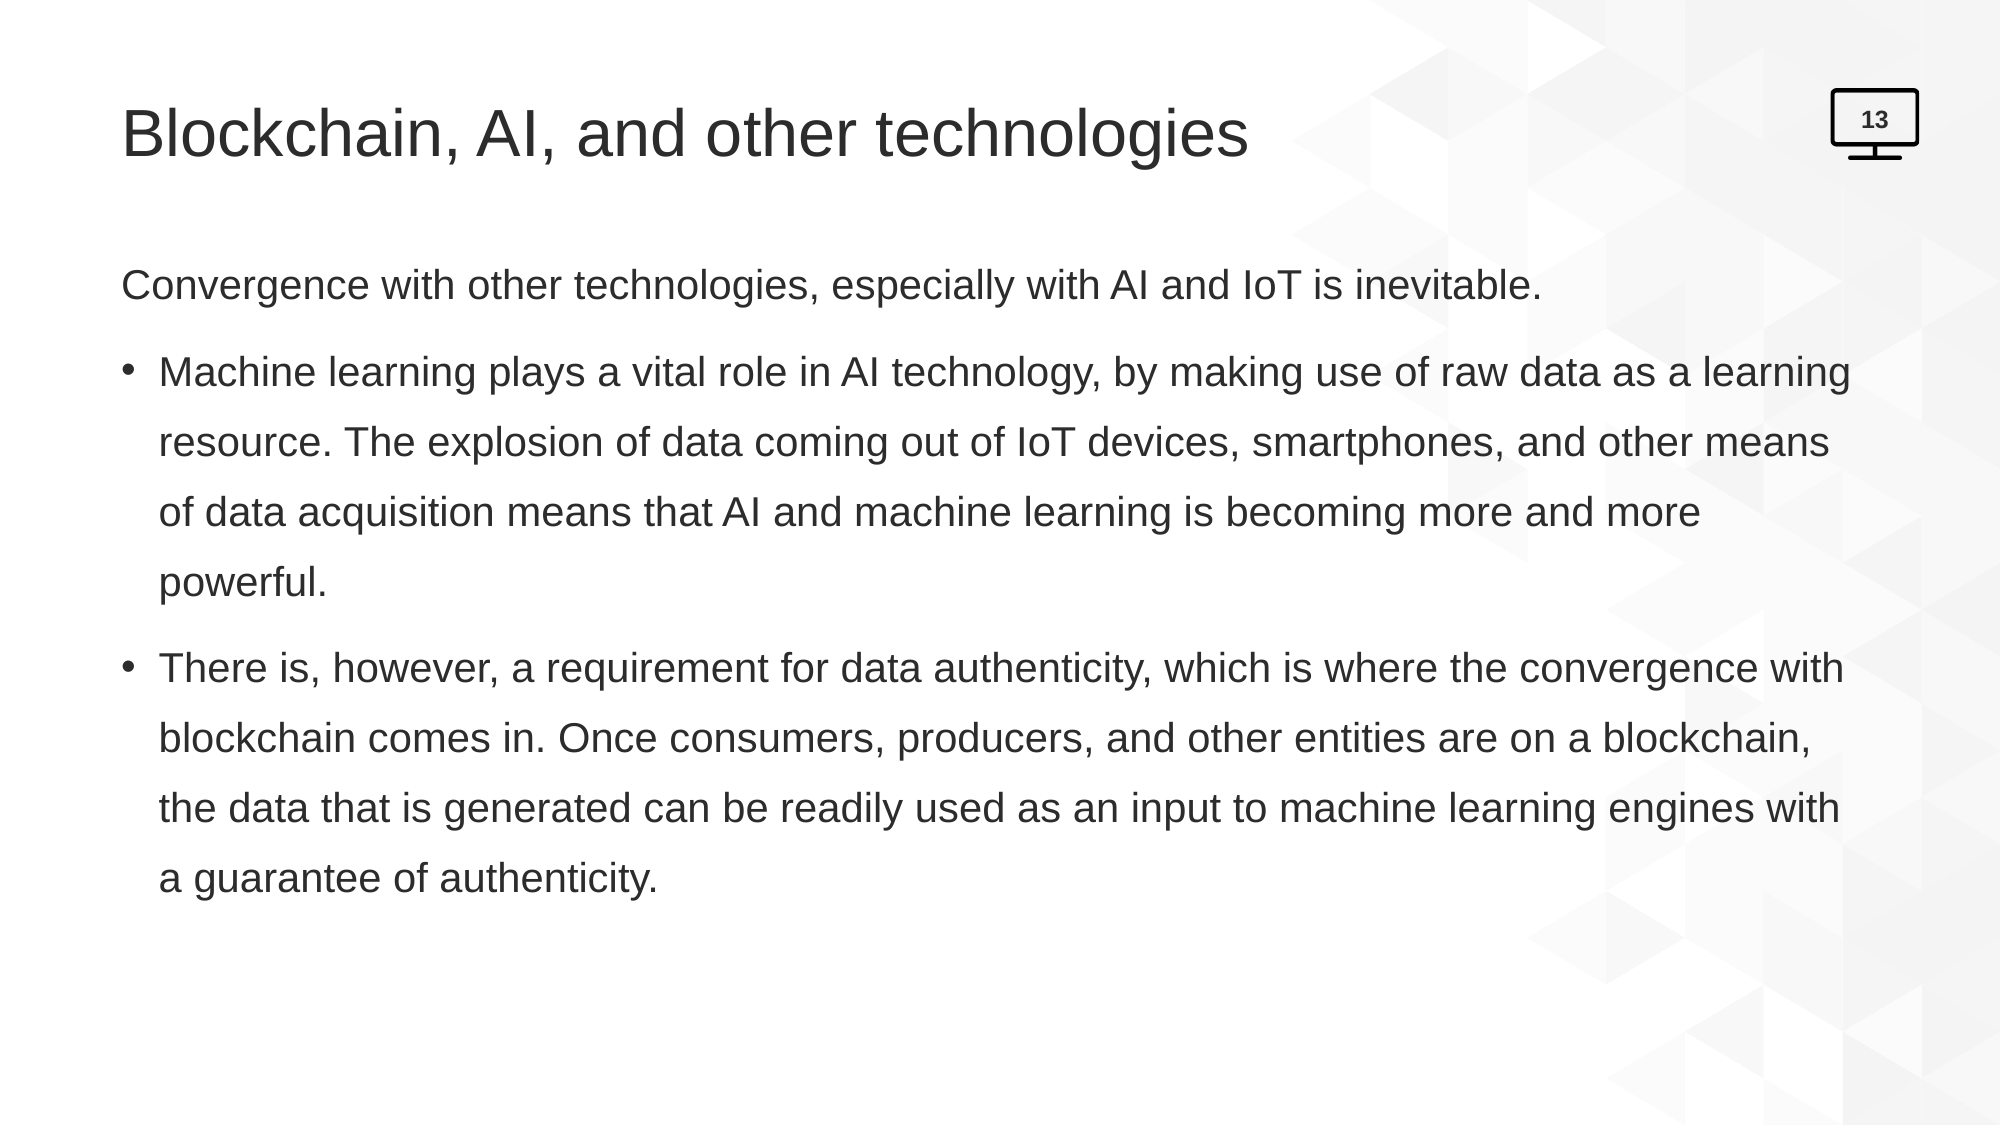

# Blockchain, AI, and other technologies
13
Convergence with other technologies, especially with AI and IoT is inevitable.
Machine learning plays a vital role in AI technology, by making use of raw data as a learning resource. The explosion of data coming out of IoT devices, smartphones, and other means of data acquisition means that AI and machine learning is becoming more and more powerful.
There is, however, a requirement for data authenticity, which is where the convergence with blockchain comes in. Once consumers, producers, and other entities are on a blockchain, the data that is generated can be readily used as an input to machine learning engines with a guarantee of authenticity.